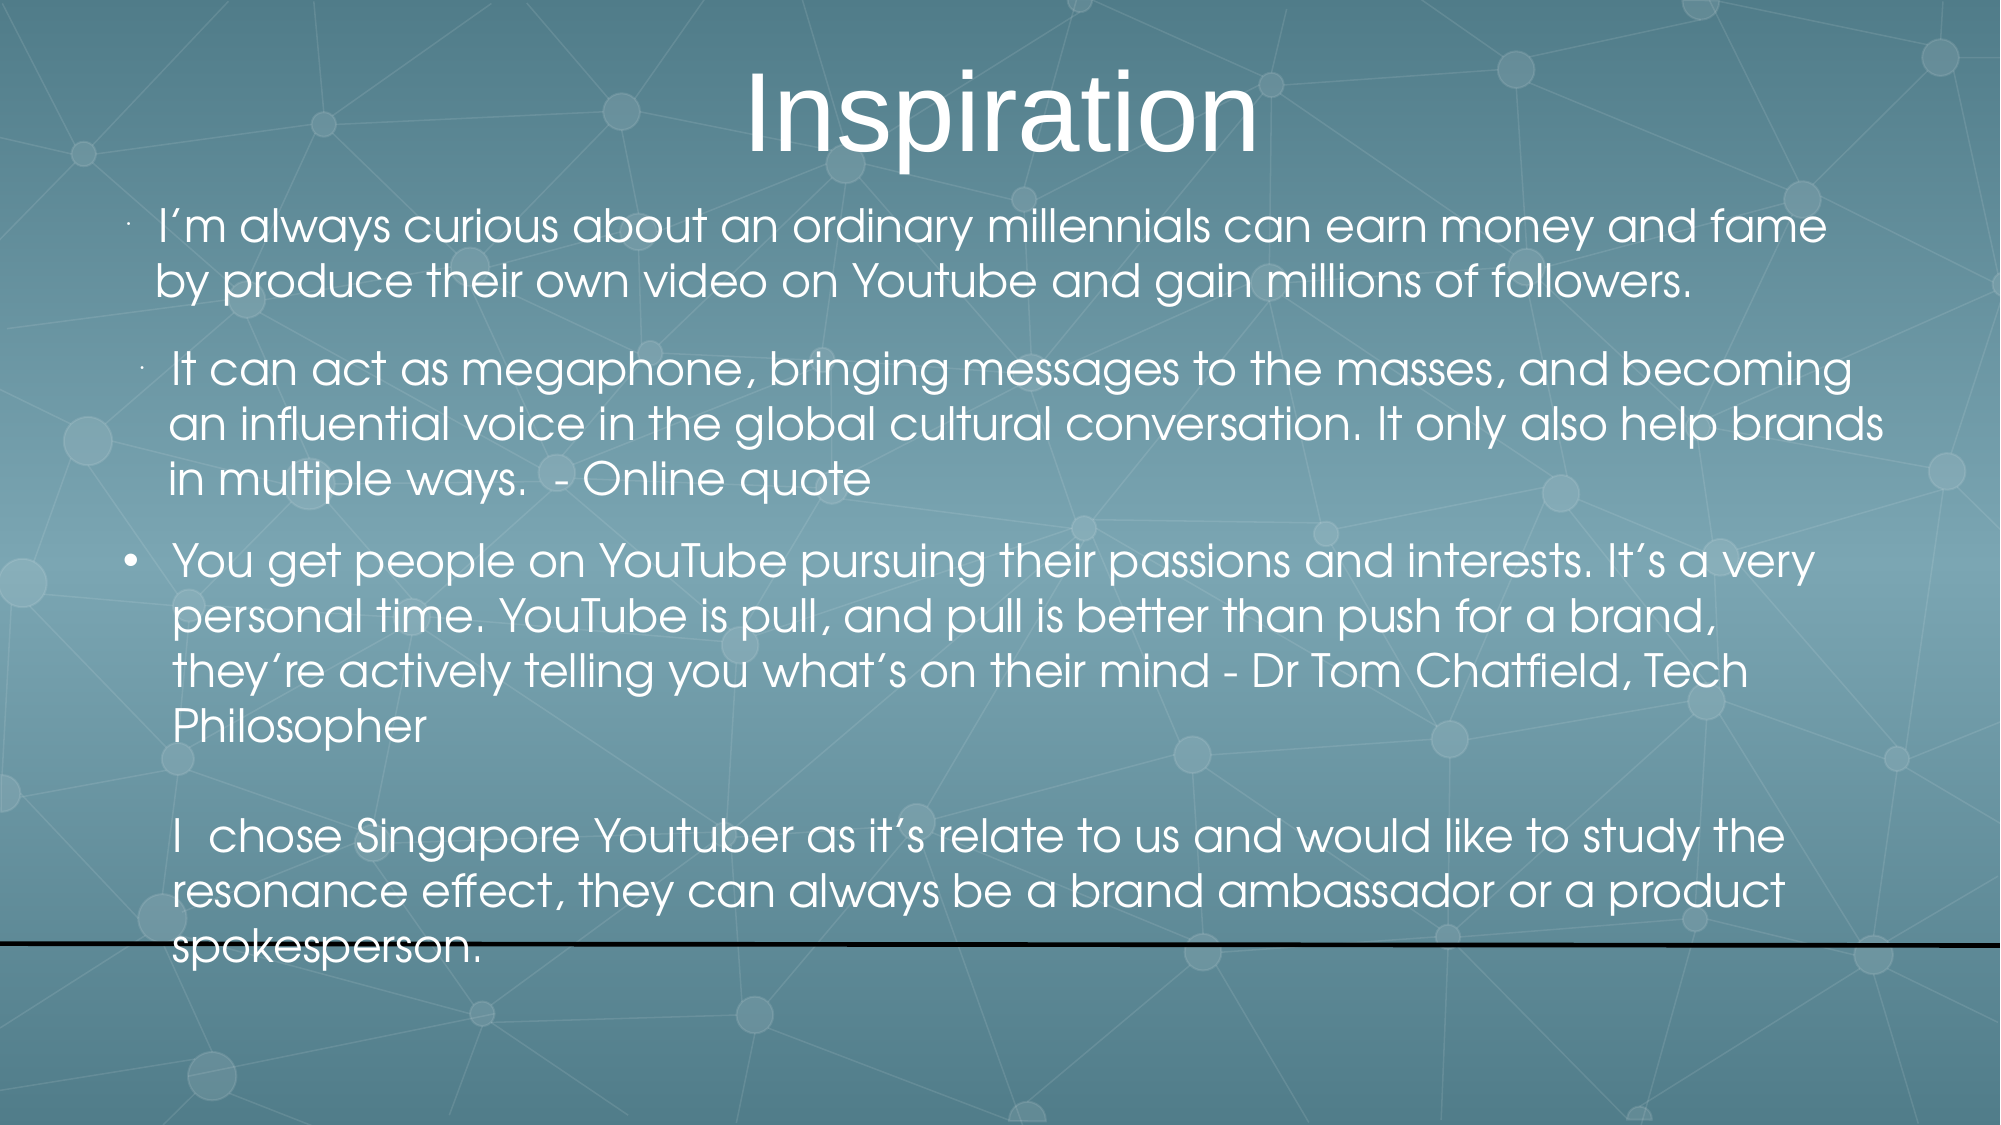

Inspiration
 I’m always curious about an ordinary millennials can earn money and fame by produce their own video on Youtube and gain millions of followers.

 It can act as megaphone, bringing messages to the masses, and becoming an influential voice in the global cultural conversation. It only also help brands in multiple ways.  - Online quote

You get people on YouTube pursuing their passions and interests. It’s a very personal time. YouTube is pull, and pull is better than push for a brand, they’re actively telling you what’s on their mind - Dr Tom Chatfield, Tech Philosopher

I  chose Singapore Youtuber as it’s relate to us and would like to study the resonance effect, they can always be a brand ambassador or a product spokesperson.